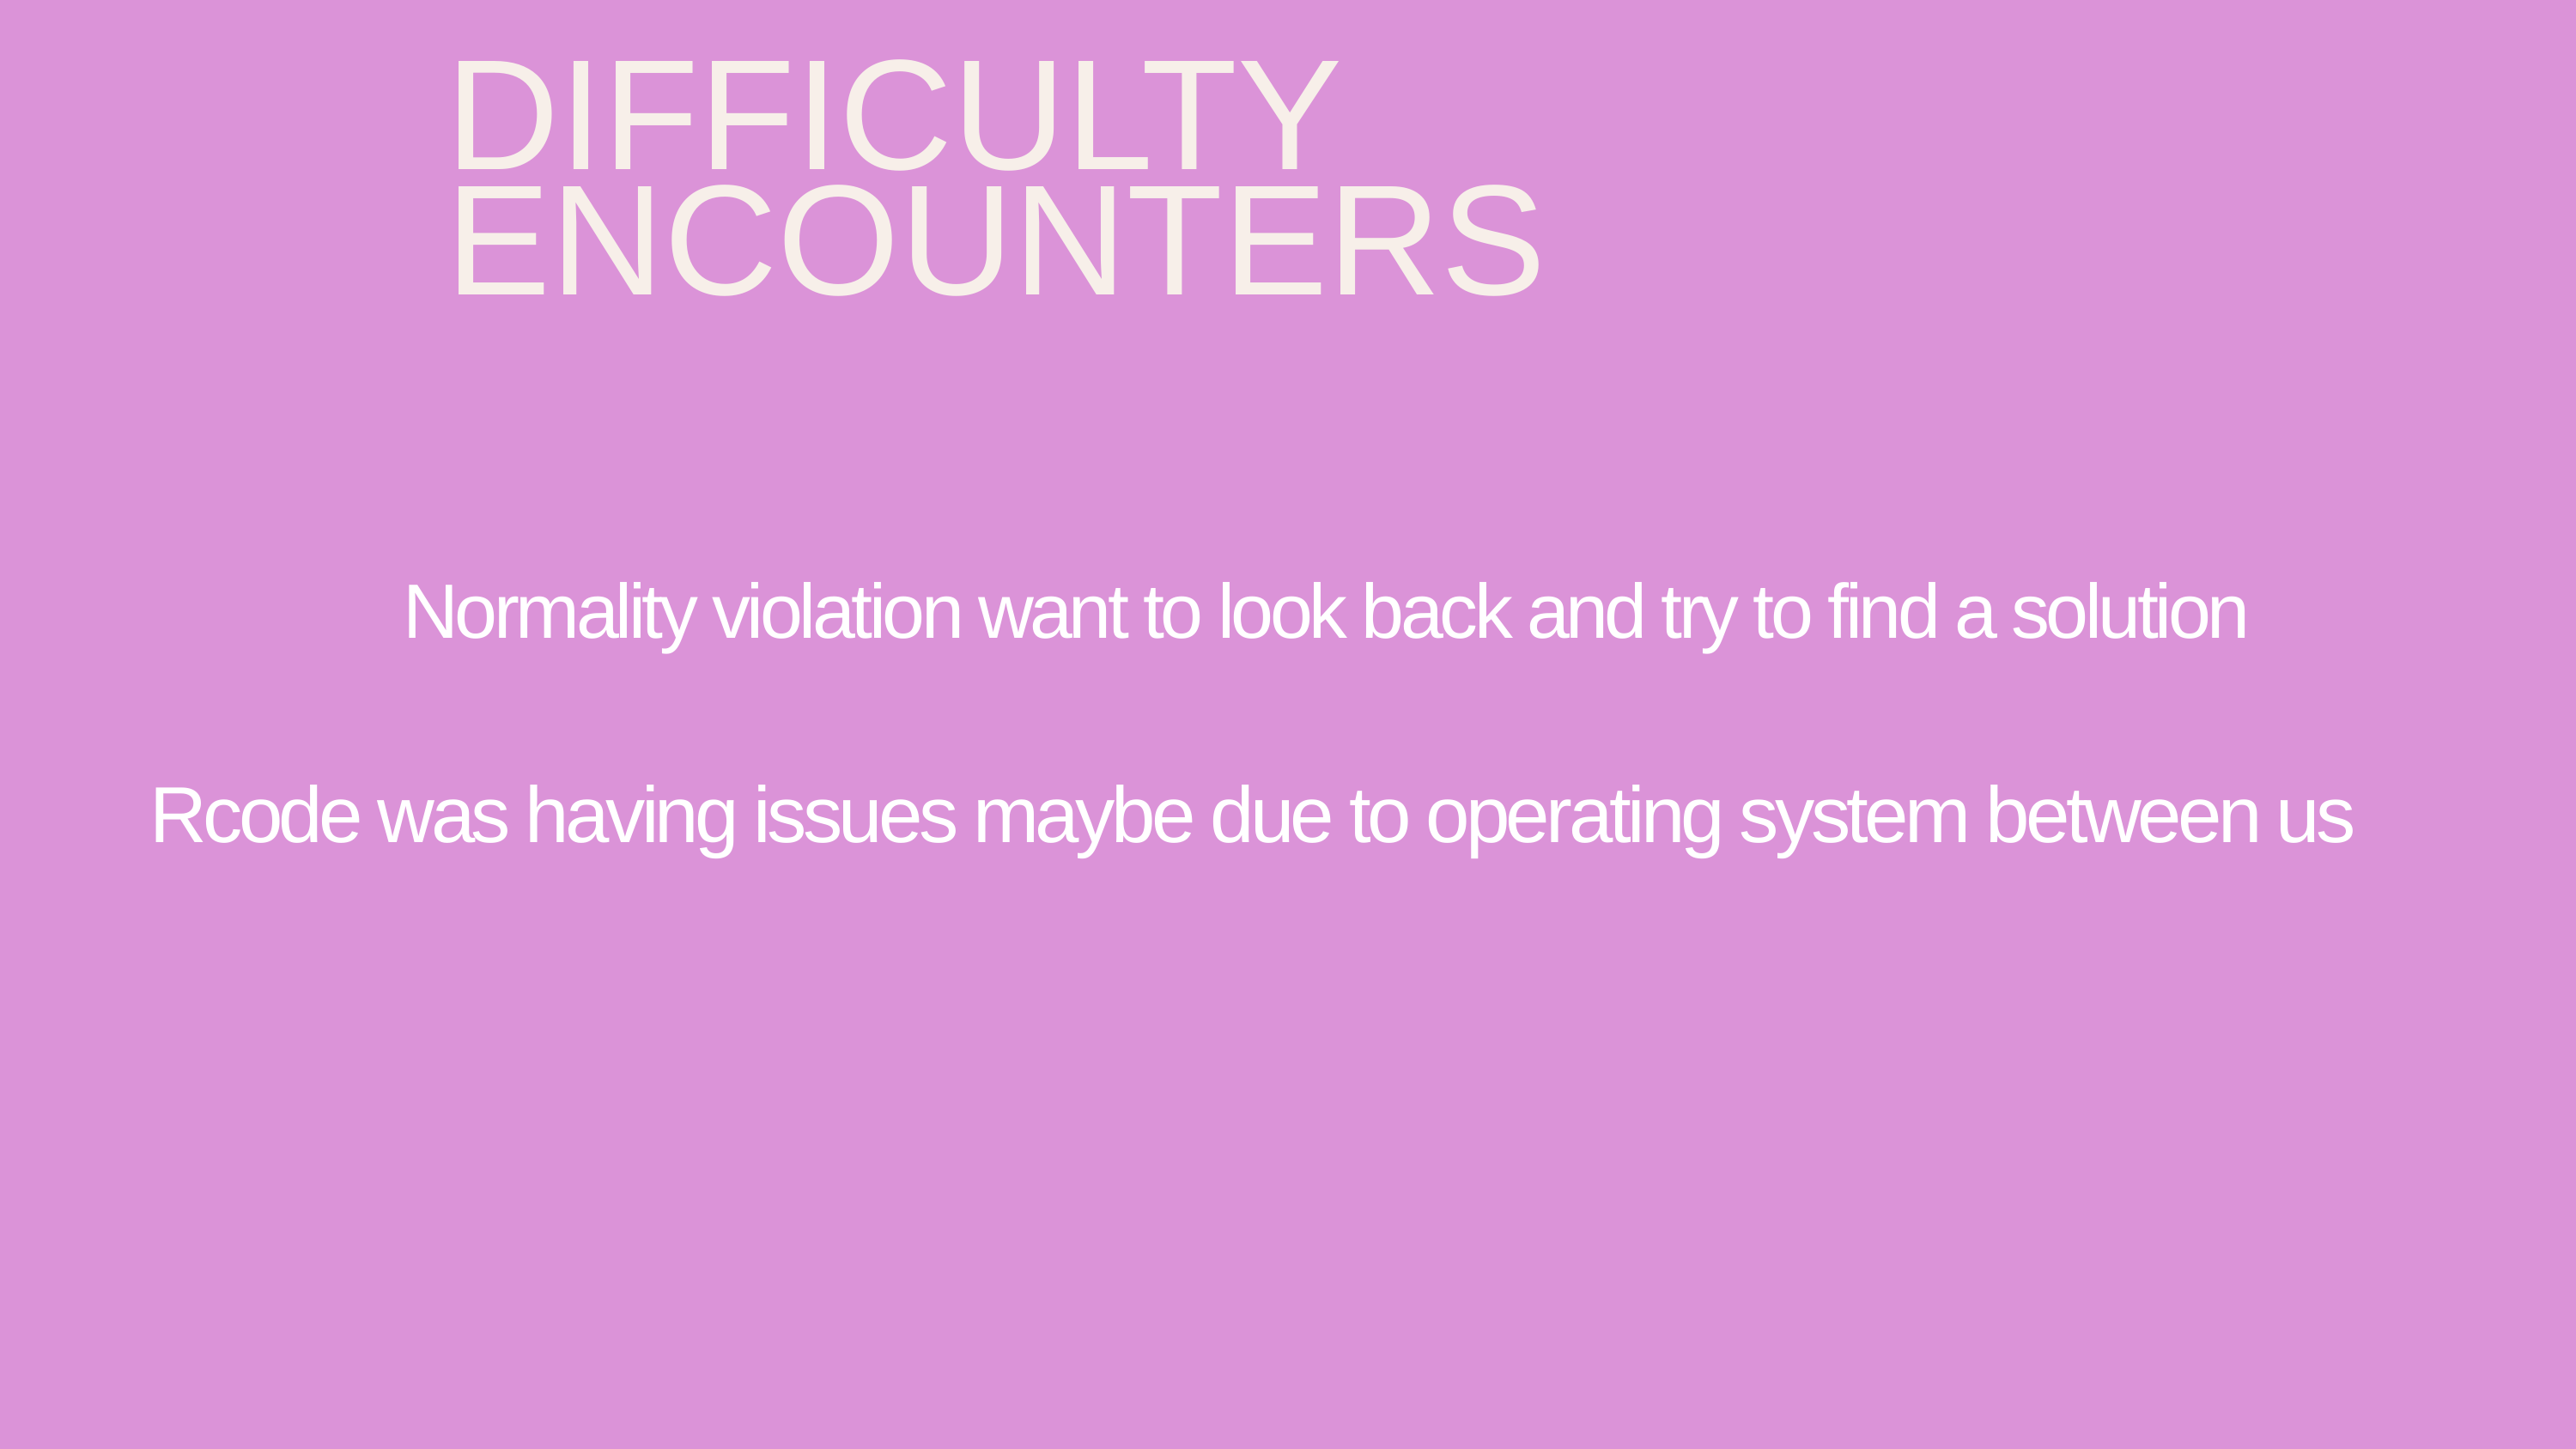

DIFFICULTY ENCOUNTERS​
Normality violation want to look back and try to find a solution
Rcode was having issues maybe due to operating system between us